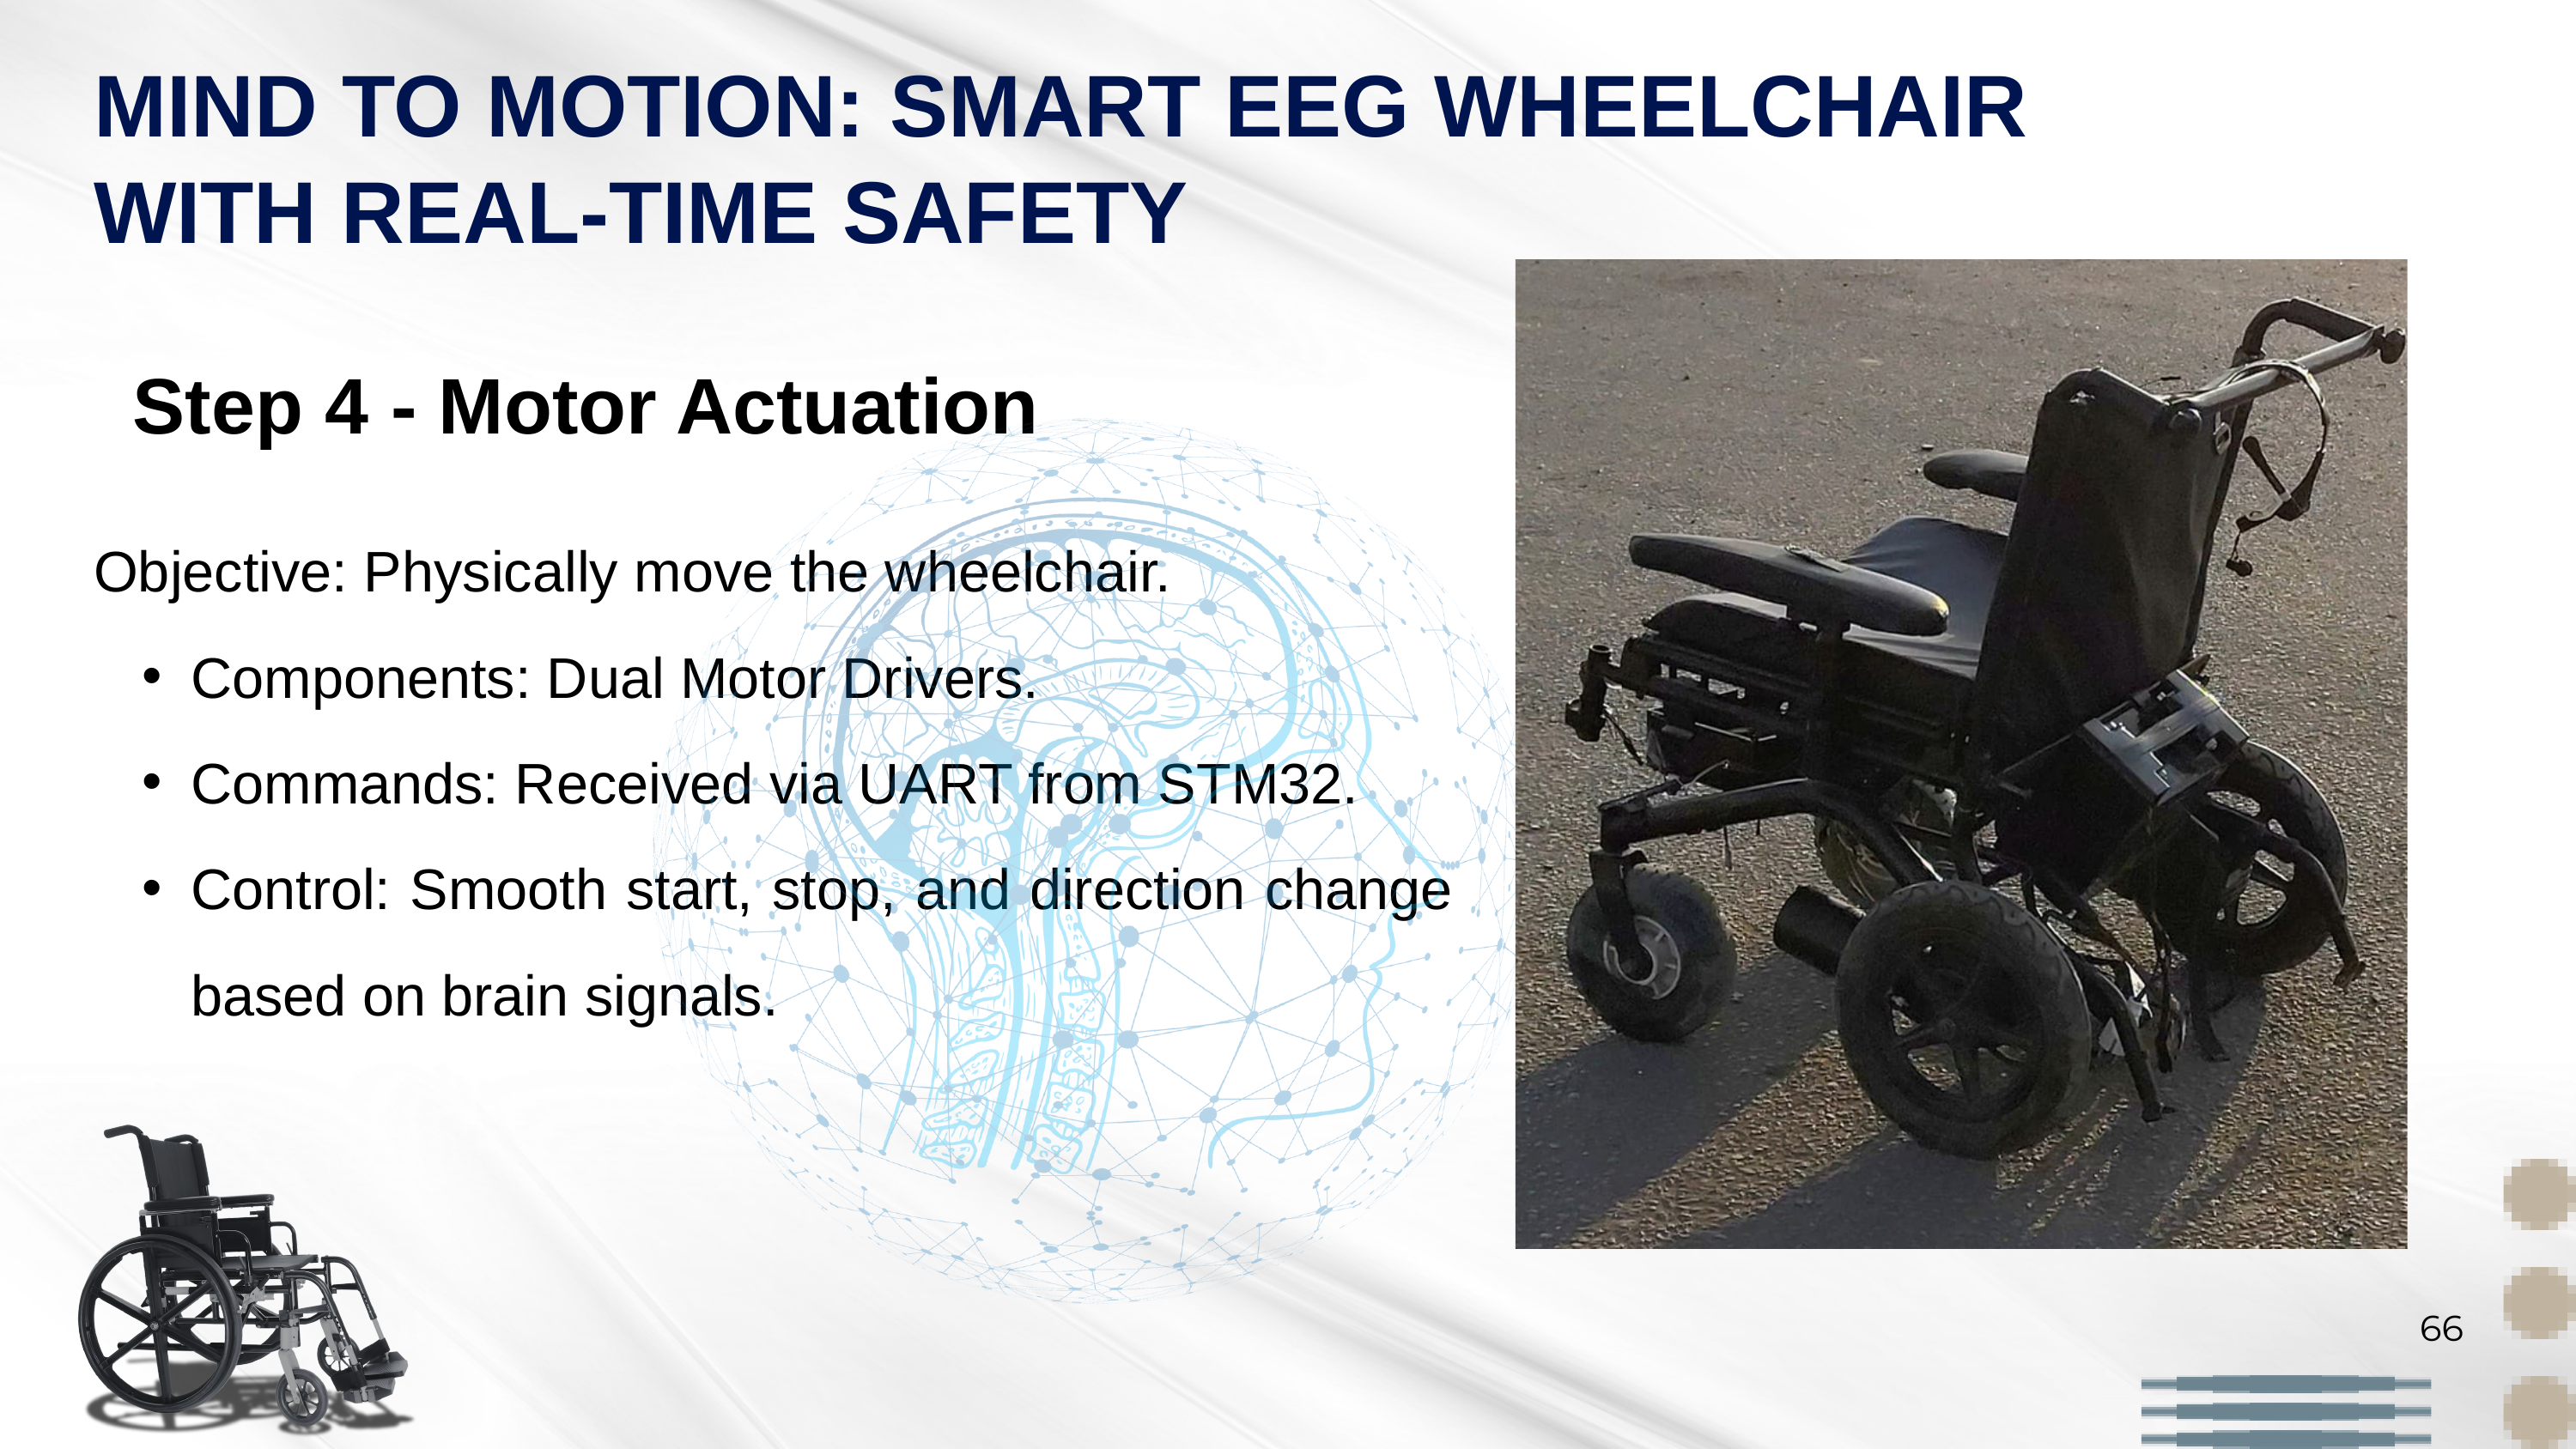

MIND TO MOTION: SMART EEG WHEELCHAIR WITH REAL-TIME SAFETY

Step 4 - Motor Actuation

Objective: Physically move the wheelchair.
Components: Dual Motor Drivers.
Commands: Received via UART from STM32.
Control: Smooth start, stop, and direction change based on brain signals.

66